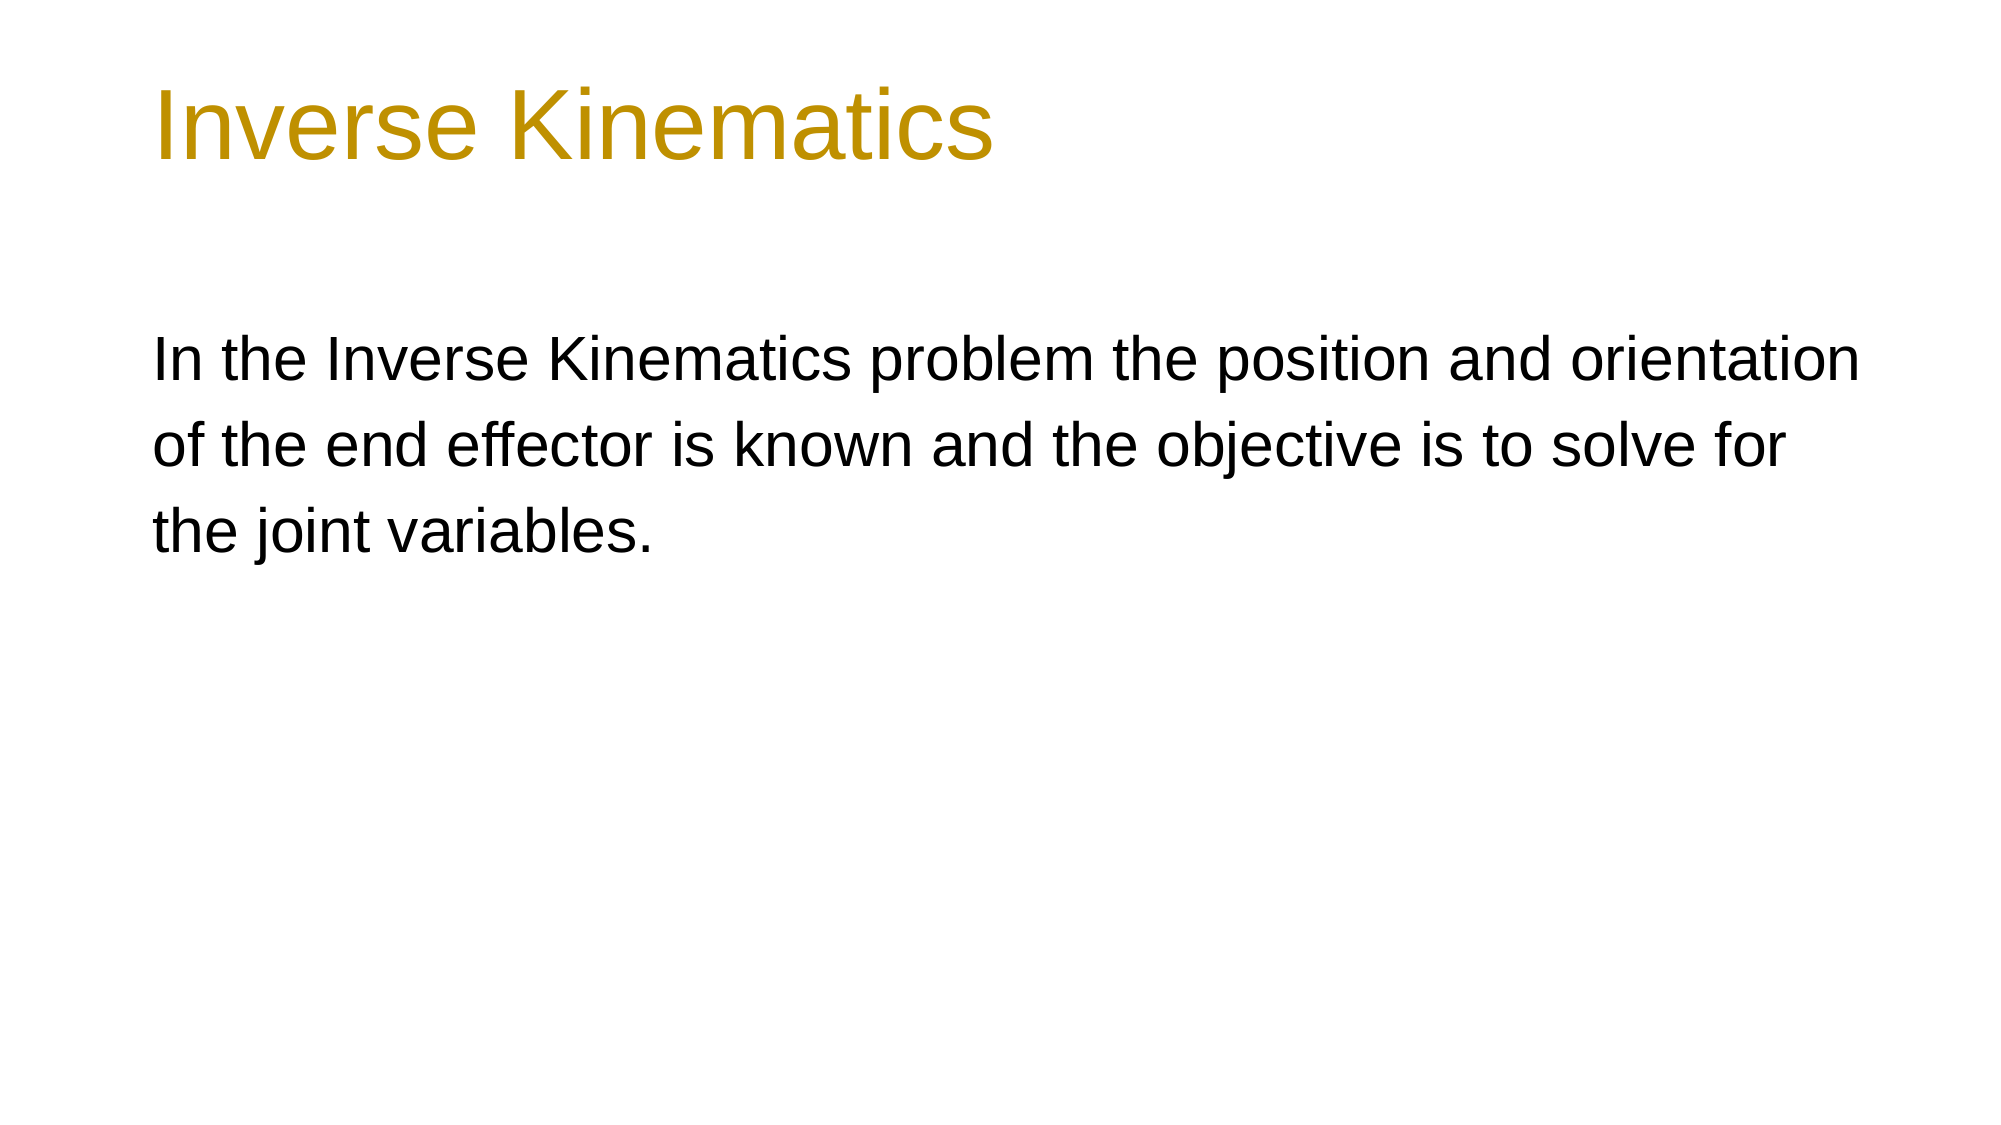

# Inverse Kinematics

In the Inverse Kinematics problem the position and orientation of the end effector is known and the objective is to solve for the joint variables.